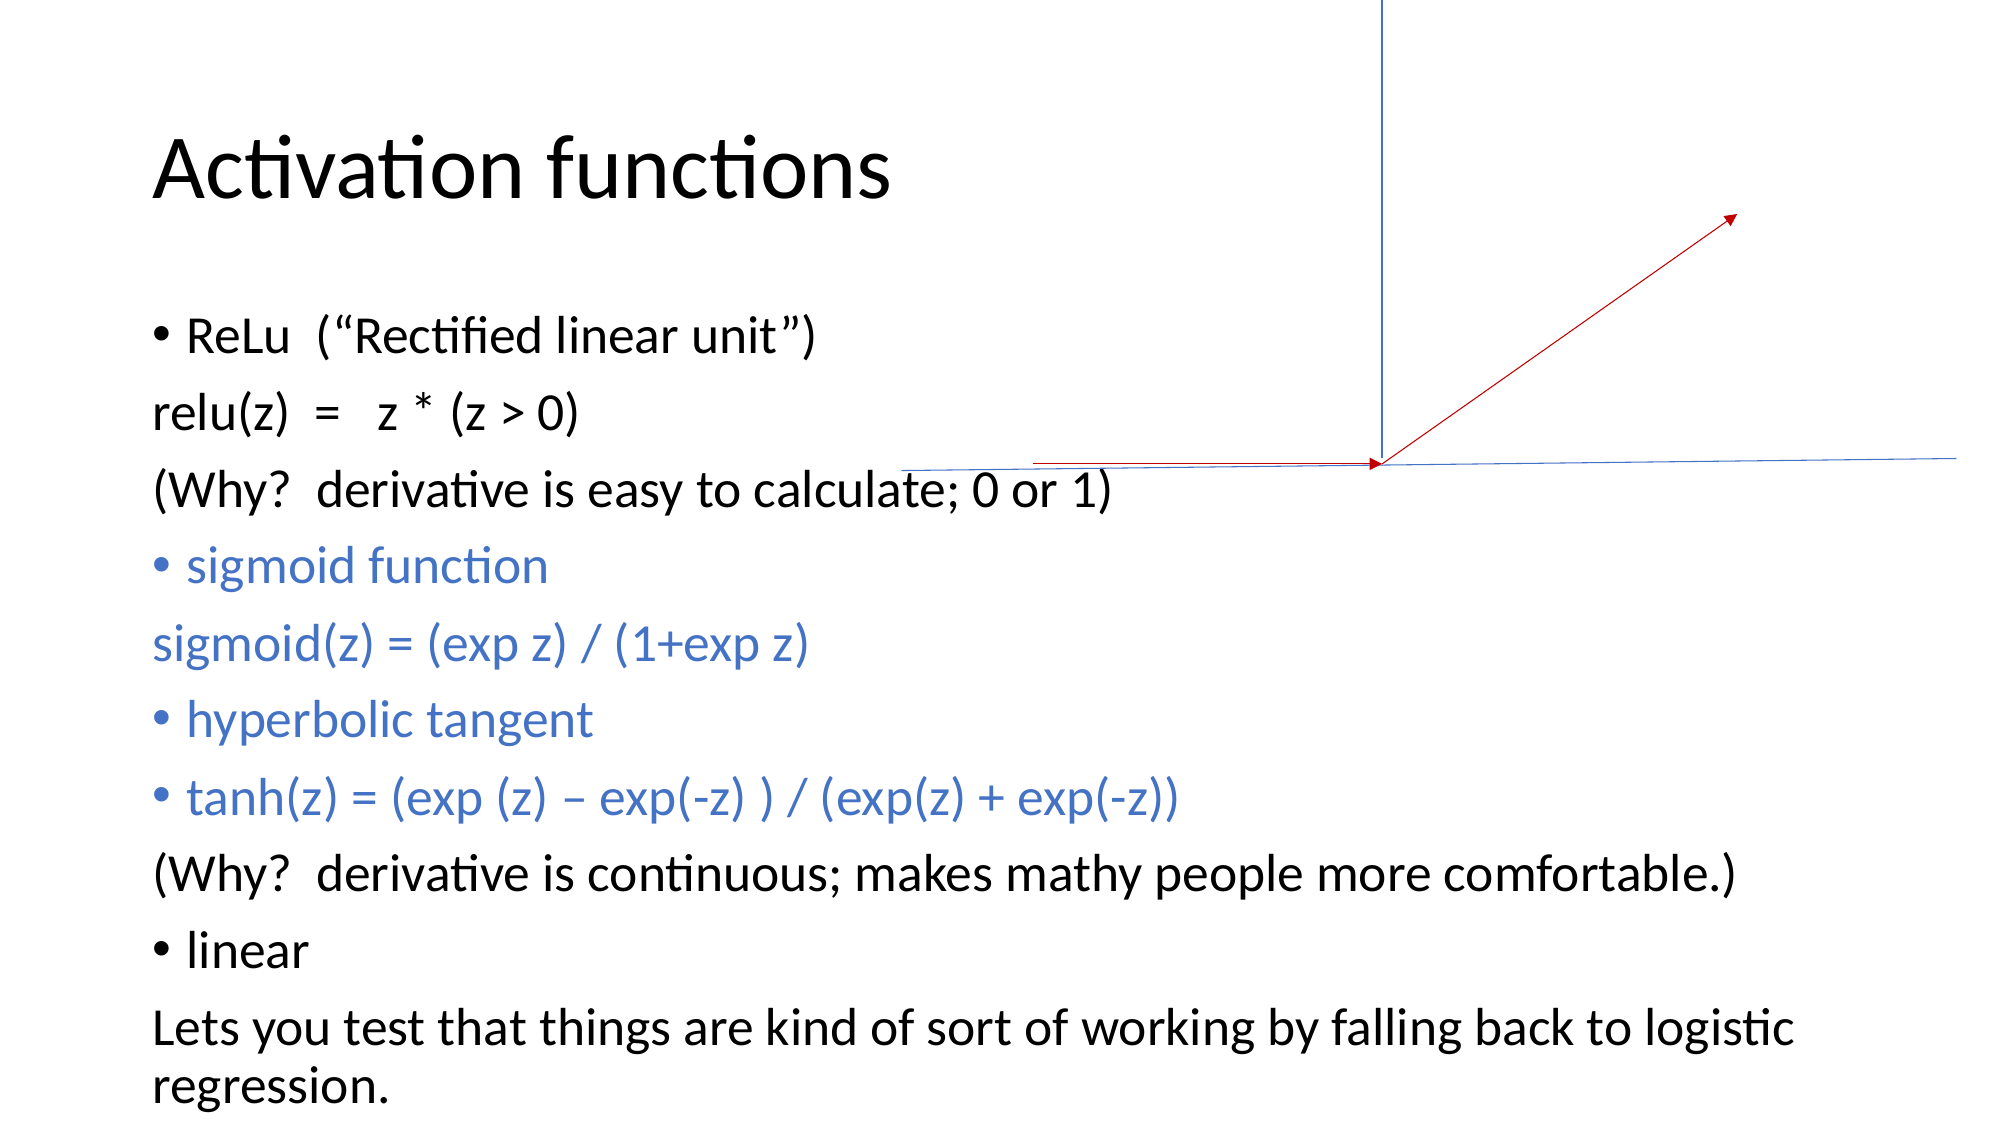

# Activation functions
ReLu  (“Rectified linear unit”)
relu(z)  =   z * (z > 0)
(Why?  derivative is easy to calculate; 0 or 1)
sigmoid function
sigmoid(z) = (exp z) / (1+exp z)
hyperbolic tangent
tanh(z) = (exp (z) – exp(-z) ) / (exp(z) + exp(-z))
(Why?  derivative is continuous; makes mathy people more comfortable.)
linear
Lets you test that things are kind of sort of working by falling back to logistic regression.